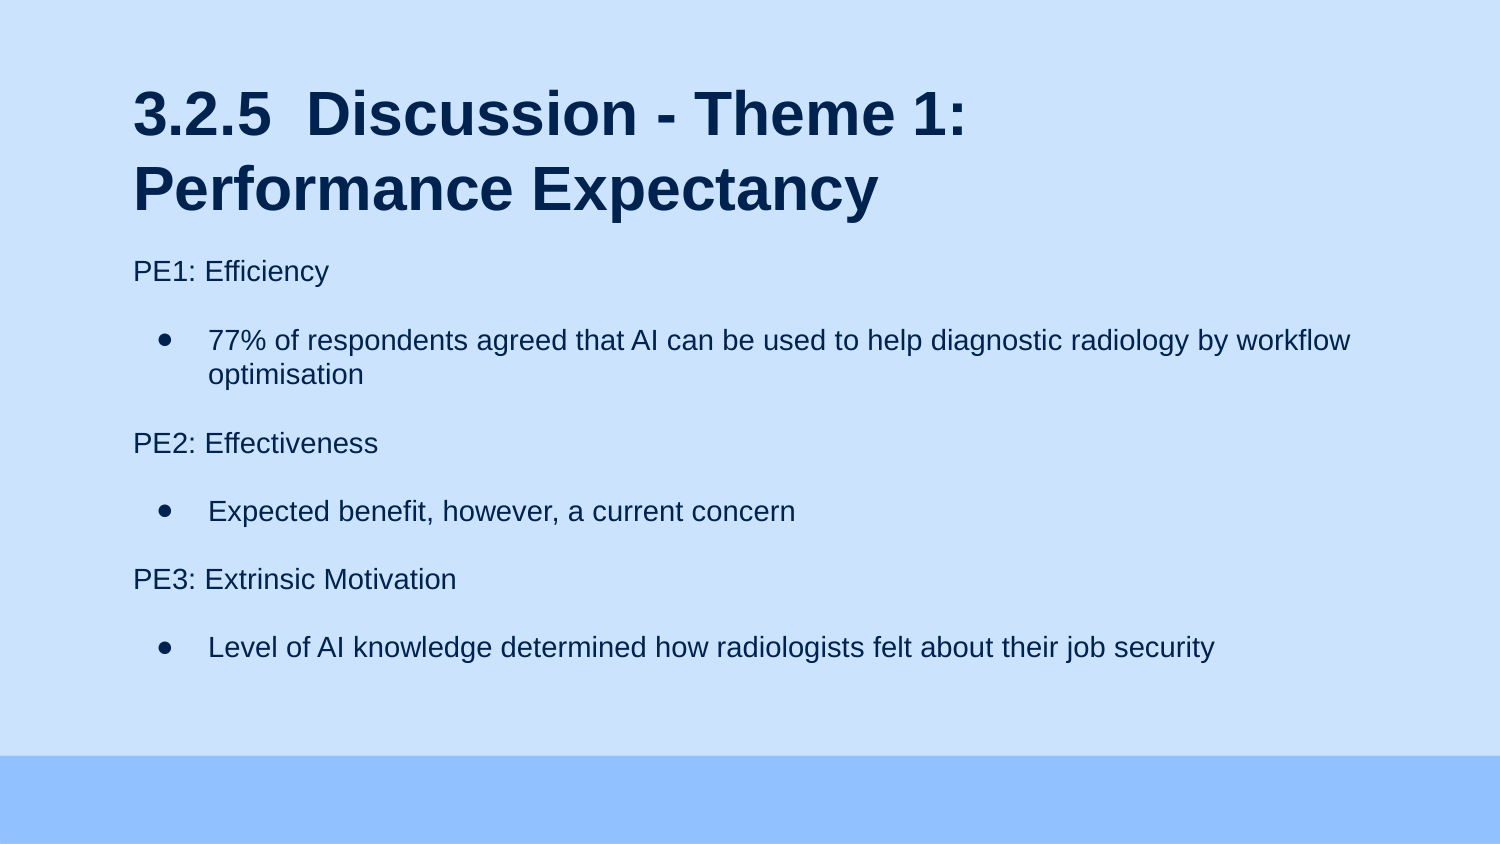

# 3.2.5  Discussion - Theme 1: Performance Expectancy

PE1: Efficiency
77% of respondents agreed that AI can be used to help diagnostic radiology by workflow optimisation
PE2: Effectiveness
Expected benefit, however, a current concern
PE3: Extrinsic Motivation
Level of AI knowledge determined how radiologists felt about their job security